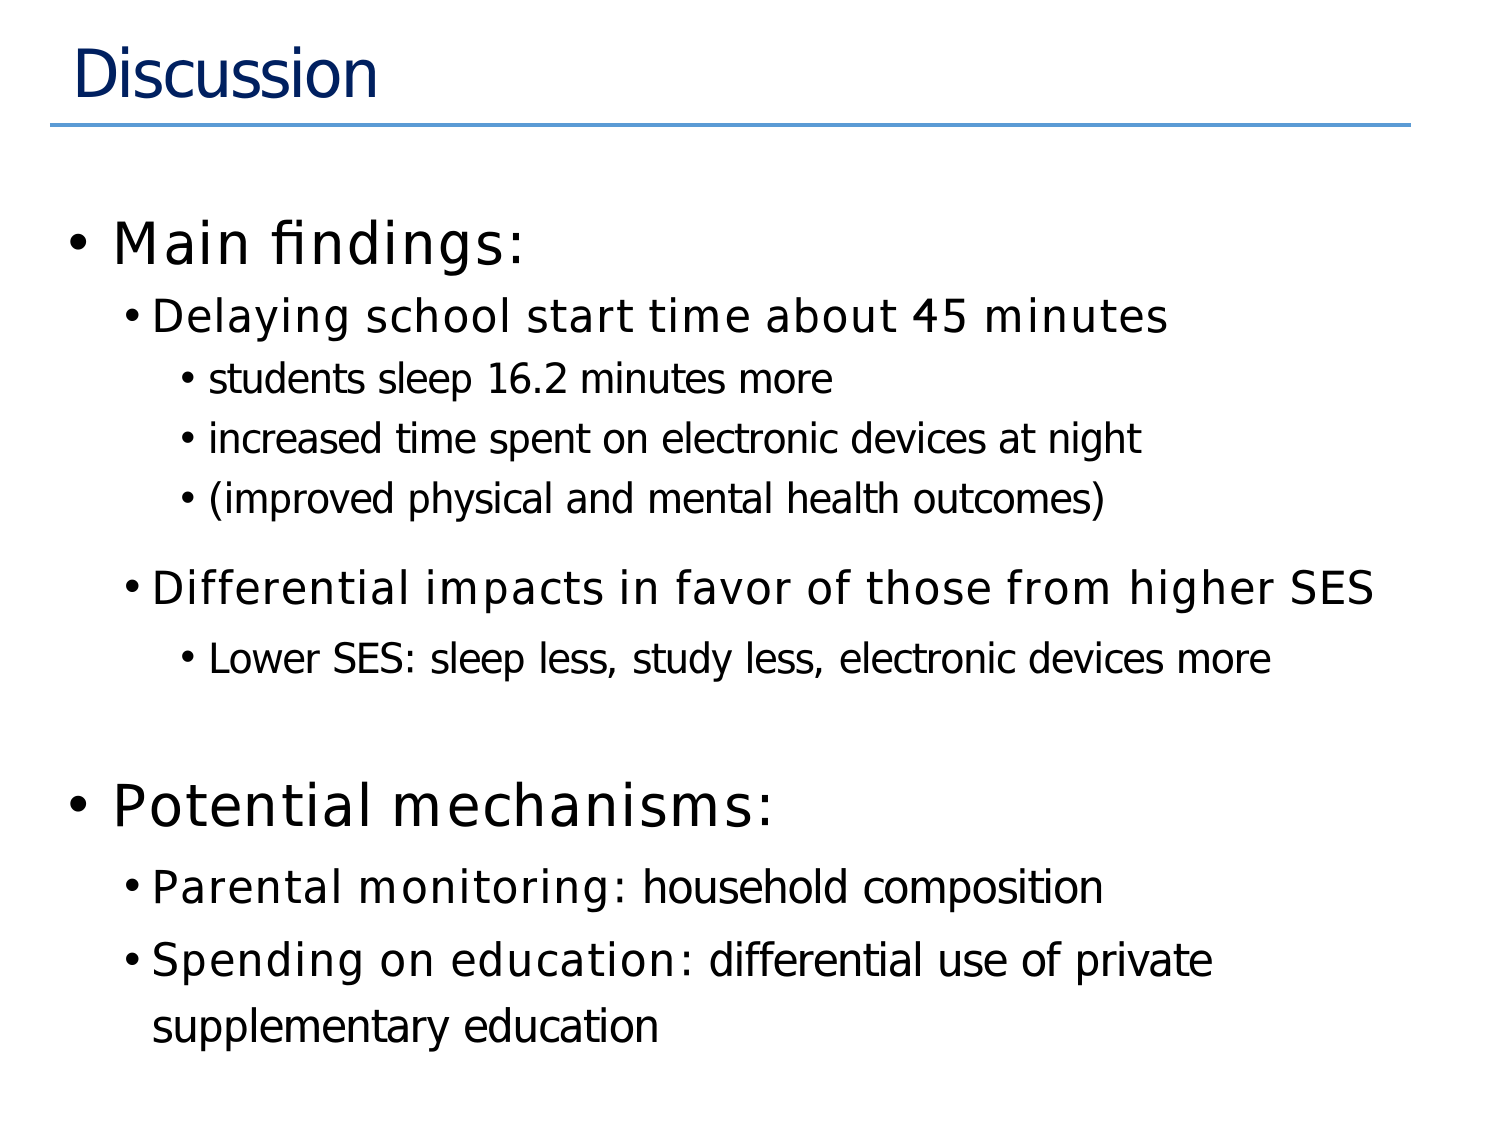

# Discussion
 Main findings:
Delaying school start time about 45 minutes
students sleep 16.2 minutes more
increased time spent on electronic devices at night
(improved physical and mental health outcomes)

Differential impacts in favor of those from higher SES
Lower SES: sleep less, study less, electronic devices more

 Potential mechanisms:
Parental monitoring: household composition
Spending on education: differential use of private supplementary education